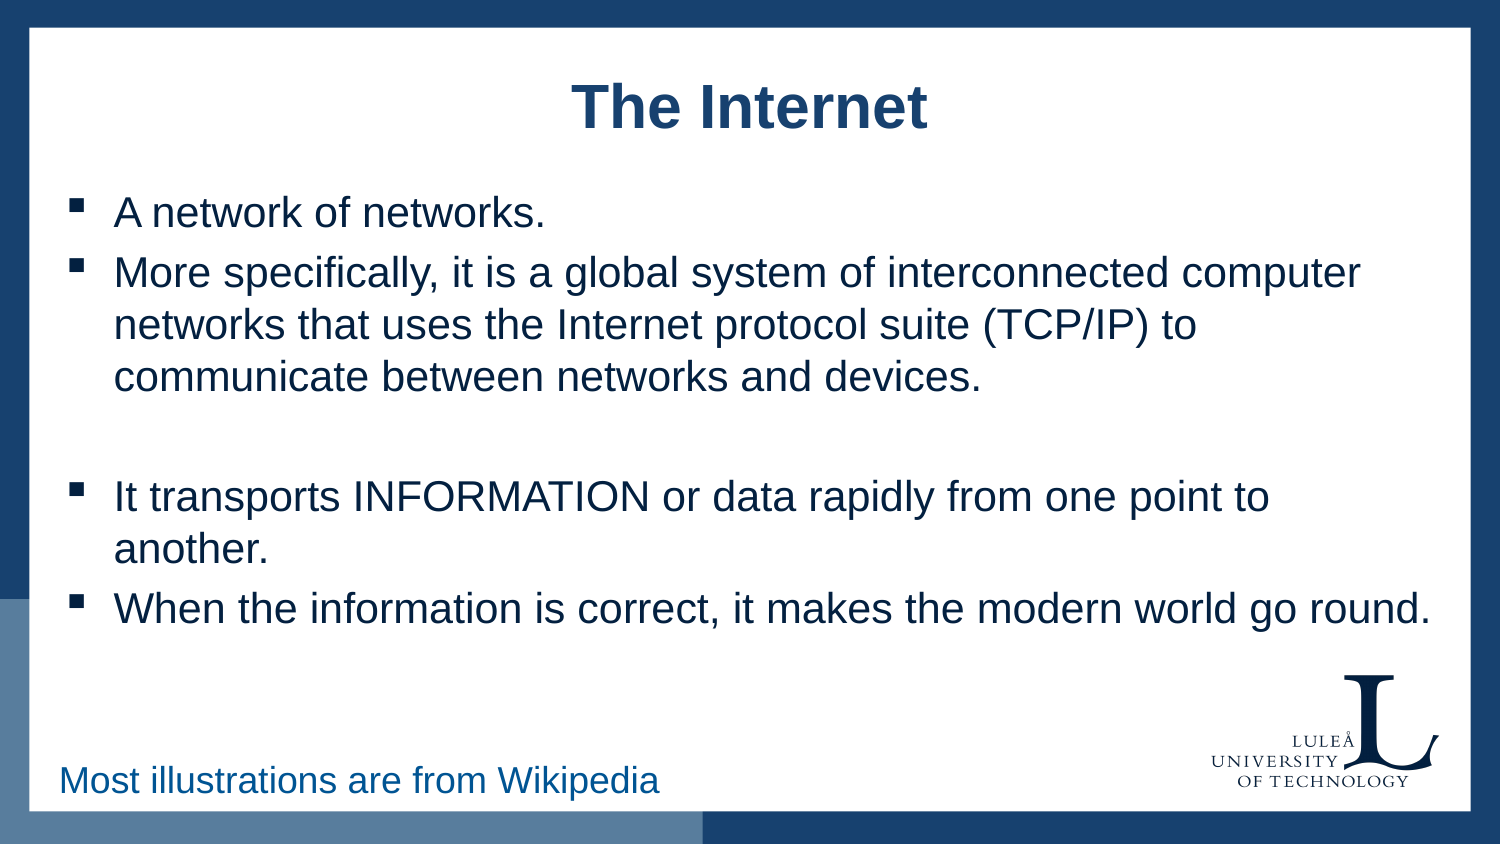

# The Internet
A network of networks.
More specifically, it is a global system of interconnected computer networks that uses the Internet protocol suite (TCP/IP) to communicate between networks and devices.

It transports INFORMATION or data rapidly from one point to another.
When the information is correct, it makes the modern world go round.
Most illustrations are from Wikipedia
2